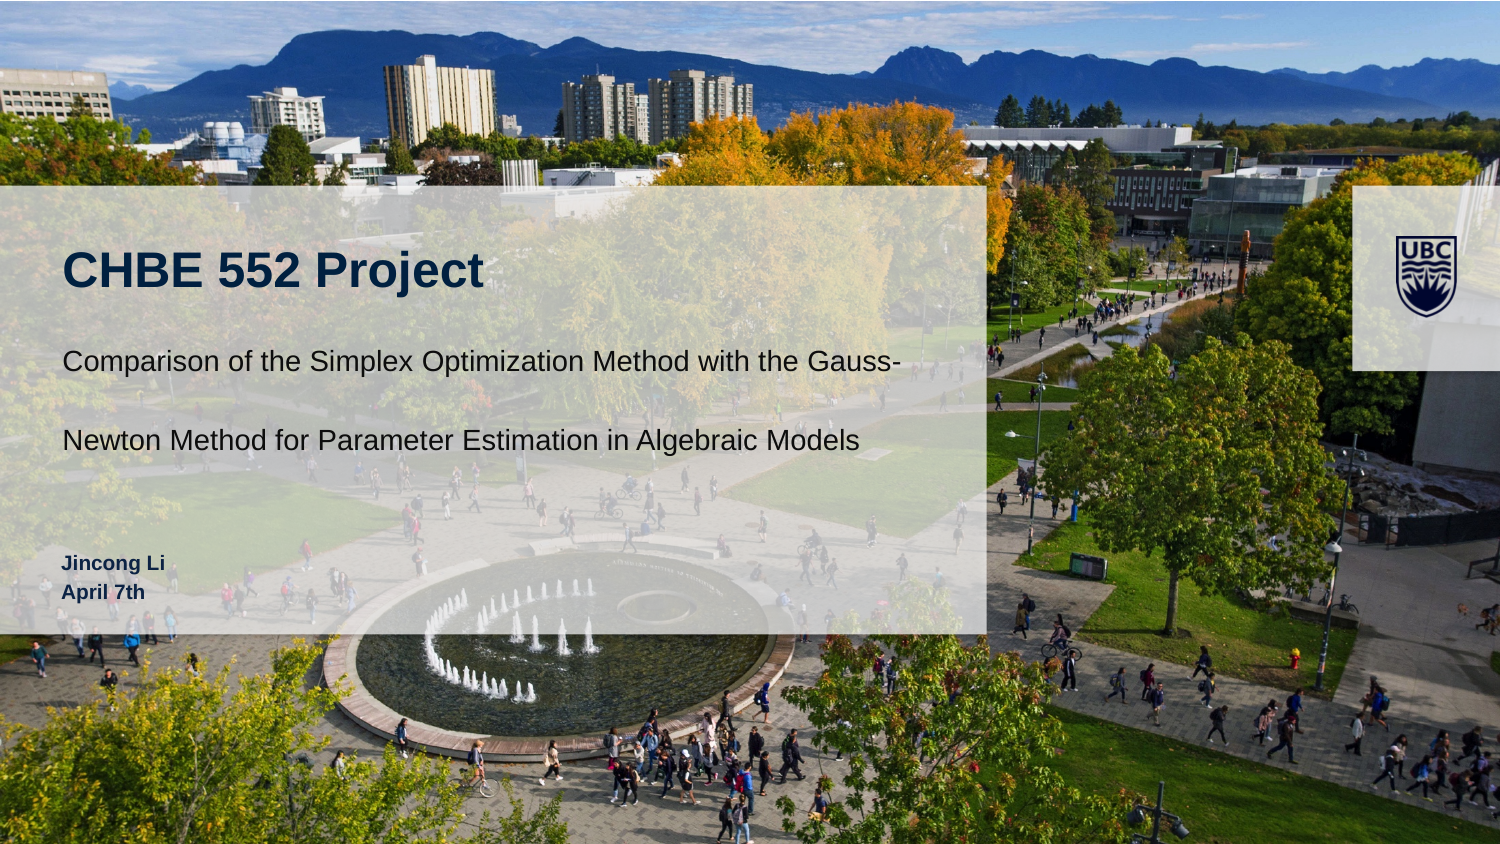

# CHBE 552 Project Comparison of the Simplex Optimization Method with the Gauss-Newton Method for Parameter Estimation in Algebraic Models
Jincong Li
April 7th